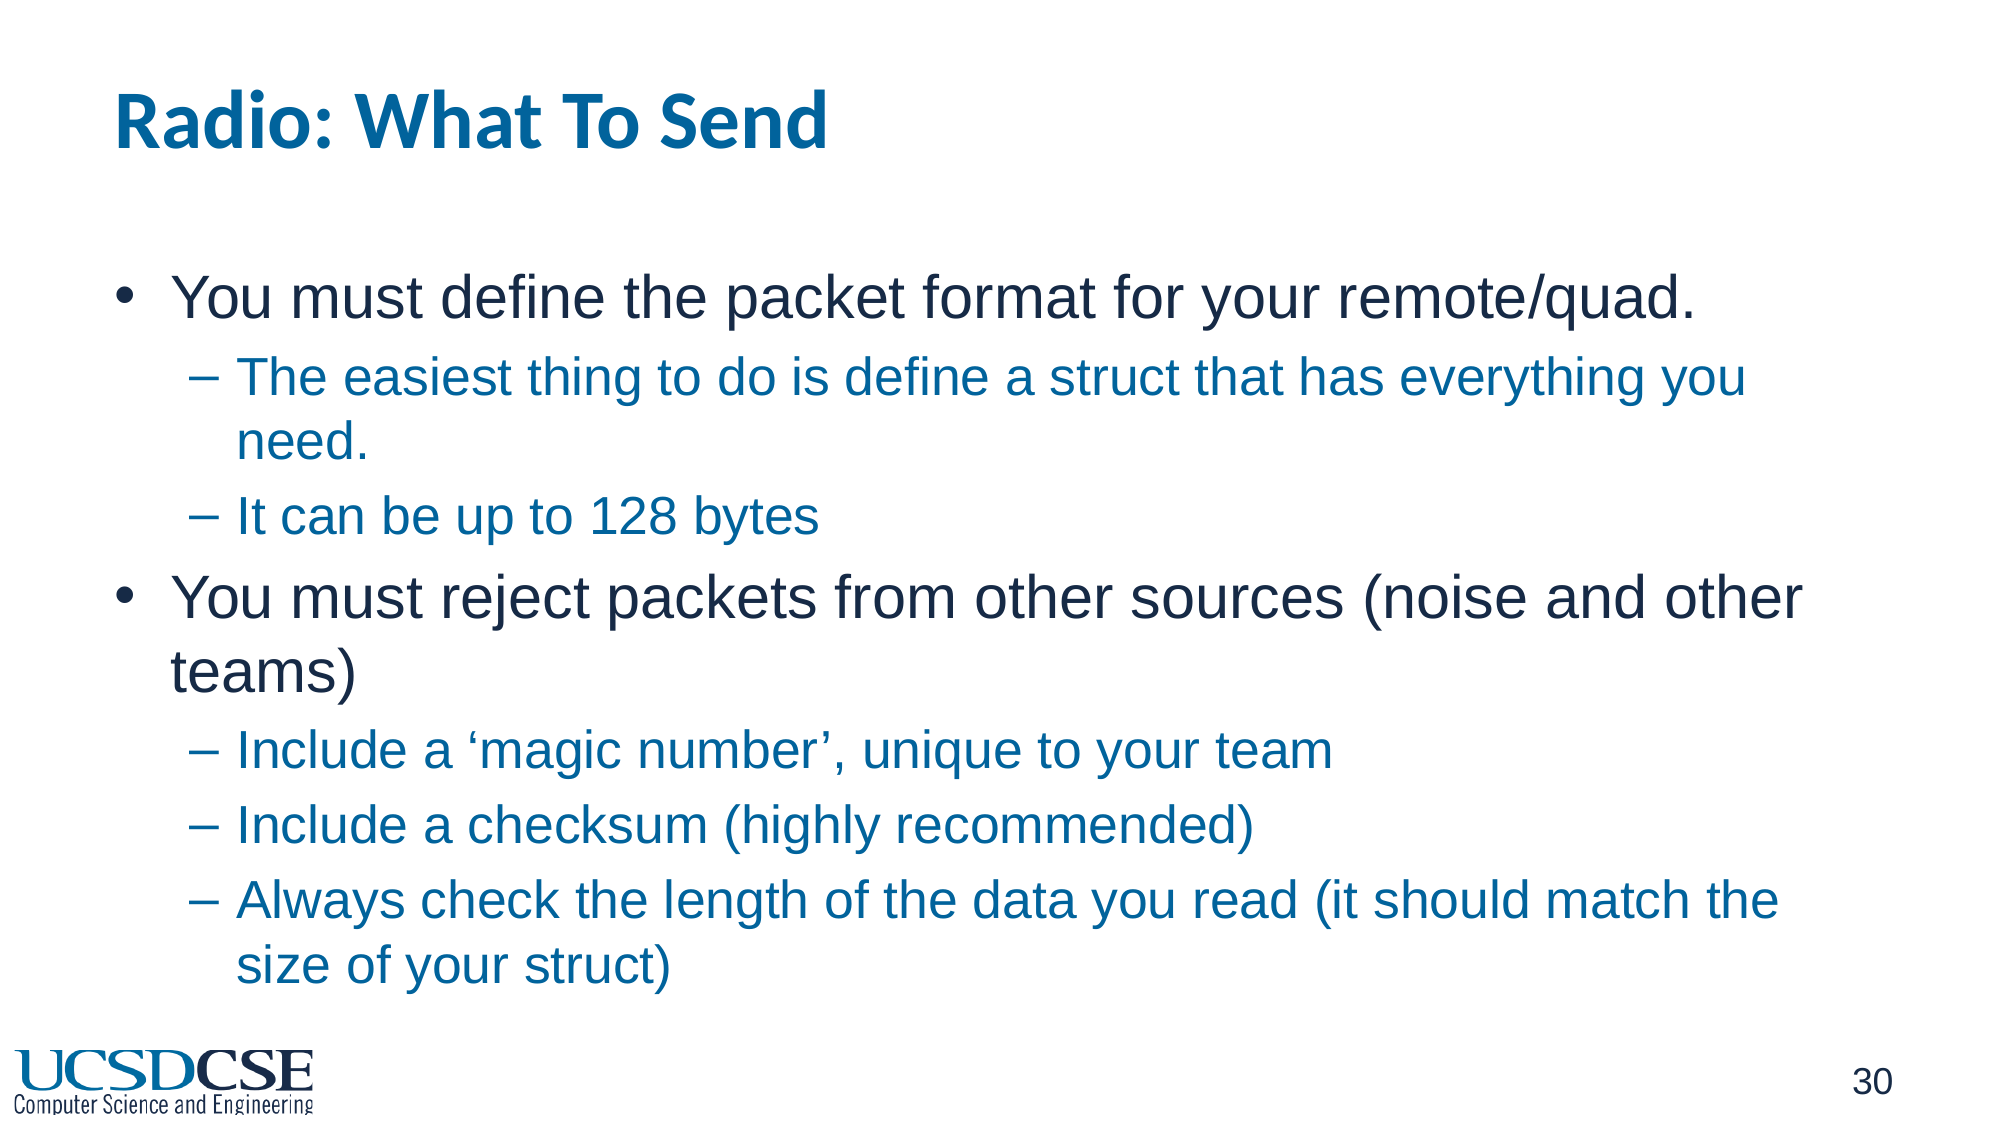

# Radio: What To Send
You must define the packet format for your remote/quad.
The easiest thing to do is define a struct that has everything you need.
It can be up to 128 bytes
You must reject packets from other sources (noise and other teams)
Include a ‘magic number’, unique to your team
Include a checksum (highly recommended)
Always check the length of the data you read (it should match the size of your struct)